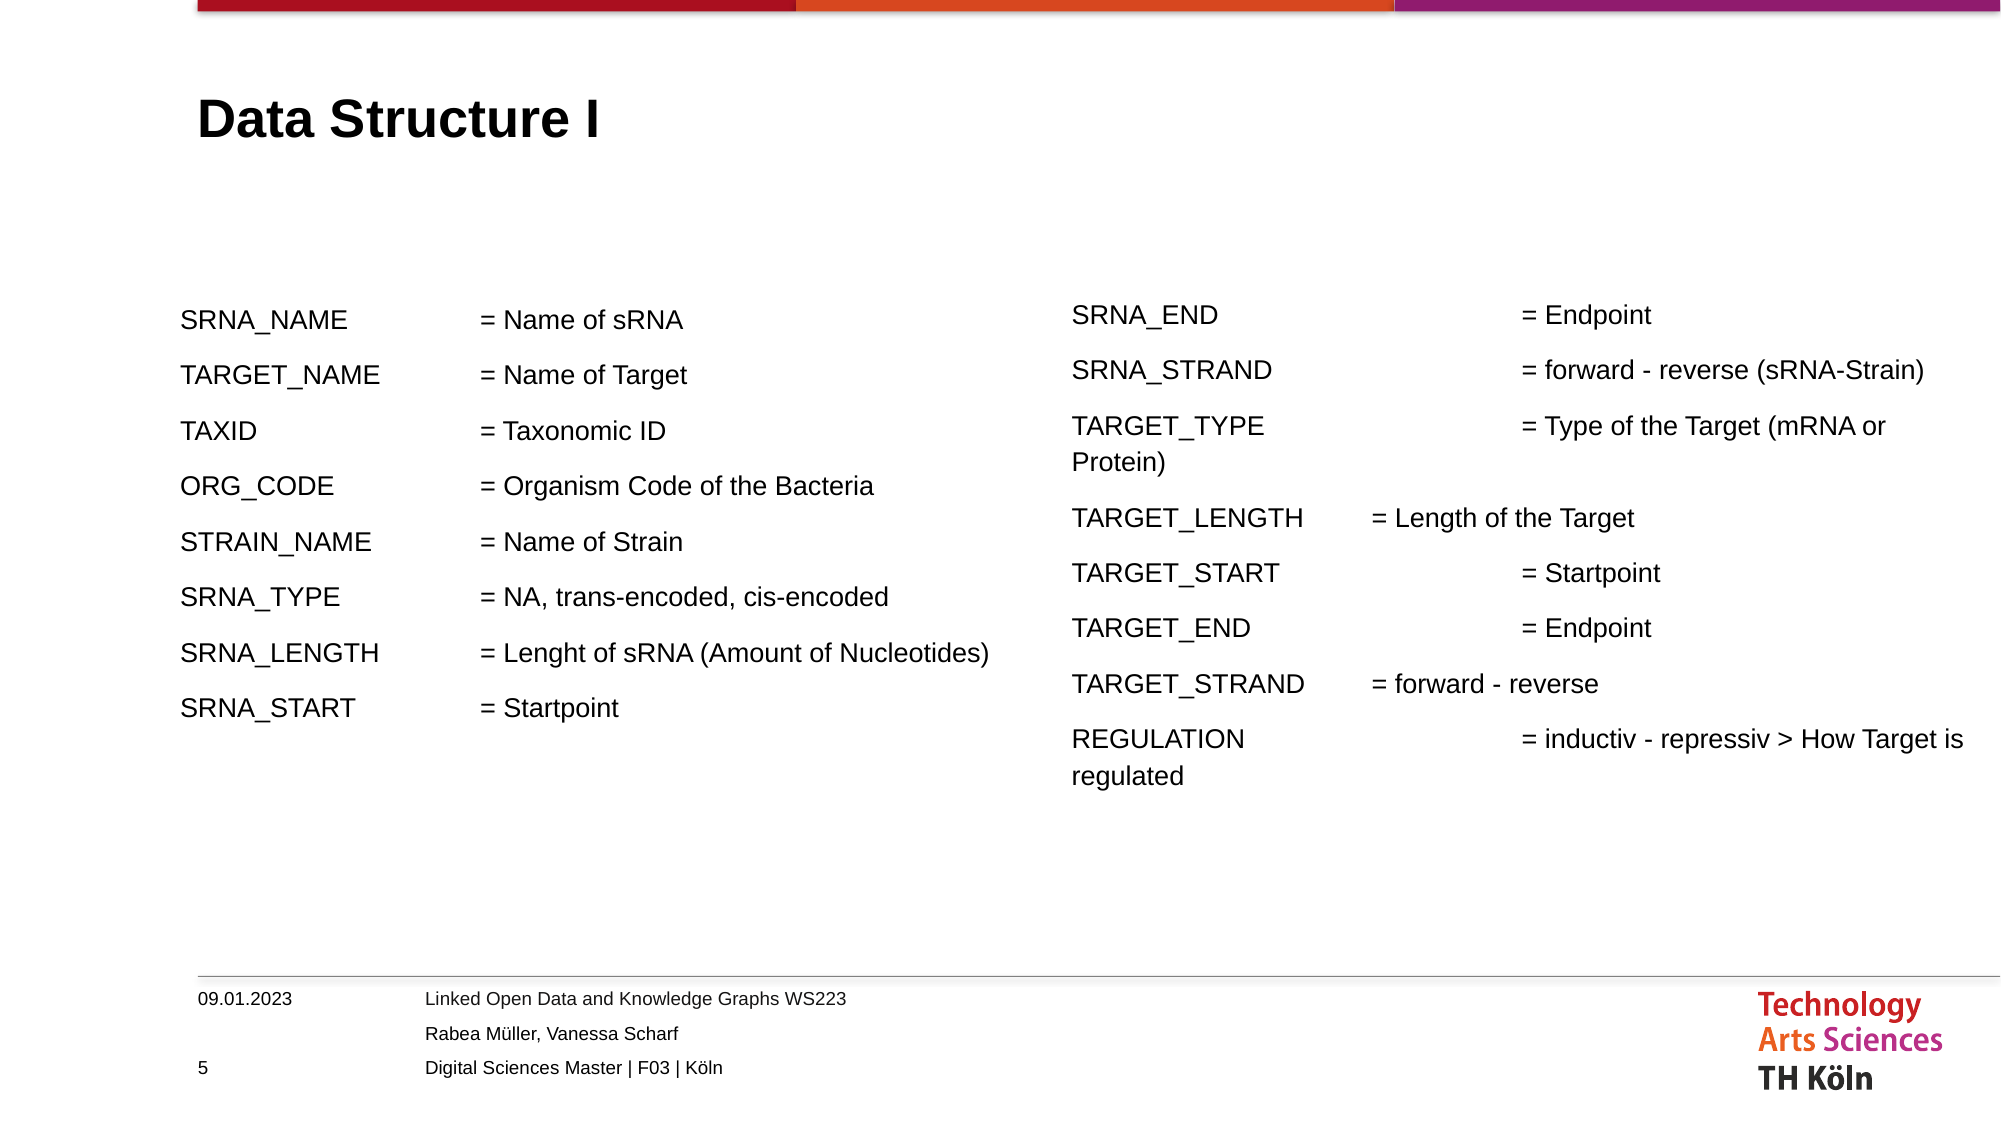

Data Structure I

SRNA_NAME	= Name of sRNA
TARGET_NAME 	= Name of Target
TAXID		= Taxonomic ID
ORG_CODE 	= Organism Code of the Bacteria
STRAIN_NAME 	= Name of Strain
SRNA_TYPE 	= NA, trans-encoded, cis-encoded
SRNA_LENGTH 	= Lenght of sRNA (Amount of Nucleotides)
SRNA_START 	= Startpoint

SRNA_END 		= Endpoint
SRNA_STRAND 		= forward - reverse (sRNA-Strain)
TARGET_TYPE 		= Type of the Target (mRNA or Protein)
TARGET_LENGTH 	= Length of the Target
TARGET_START 		= Startpoint
TARGET_END 		= Endpoint
TARGET_STRAND 	= forward - reverse
REGULATION		= inductiv - repressiv > How Target is regulated
09.01.2023
5